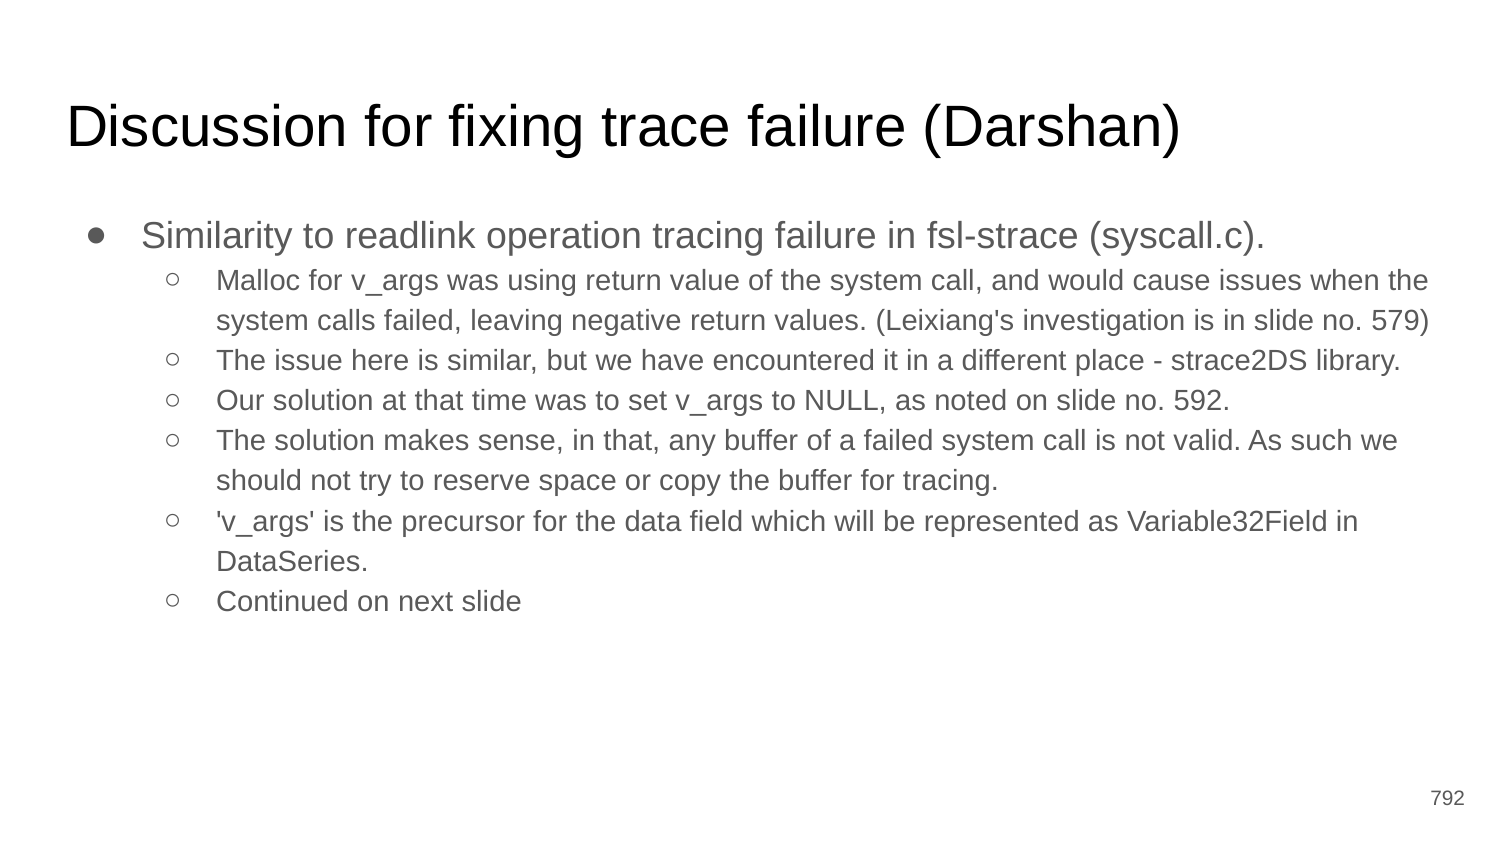

# Discussion for fixing trace failure (Darshan)
Similarity to readlink operation tracing failure in fsl-strace (syscall.c).
Malloc for v_args was using return value of the system call, and would cause issues when the system calls failed, leaving negative return values. (Leixiang's investigation is in slide no. 579)
The issue here is similar, but we have encountered it in a different place - strace2DS library.
Our solution at that time was to set v_args to NULL, as noted on slide no. 592.
The solution makes sense, in that, any buffer of a failed system call is not valid. As such we should not try to reserve space or copy the buffer for tracing.
'v_args' is the precursor for the data field which will be represented as Variable32Field in DataSeries.
Continued on next slide
792